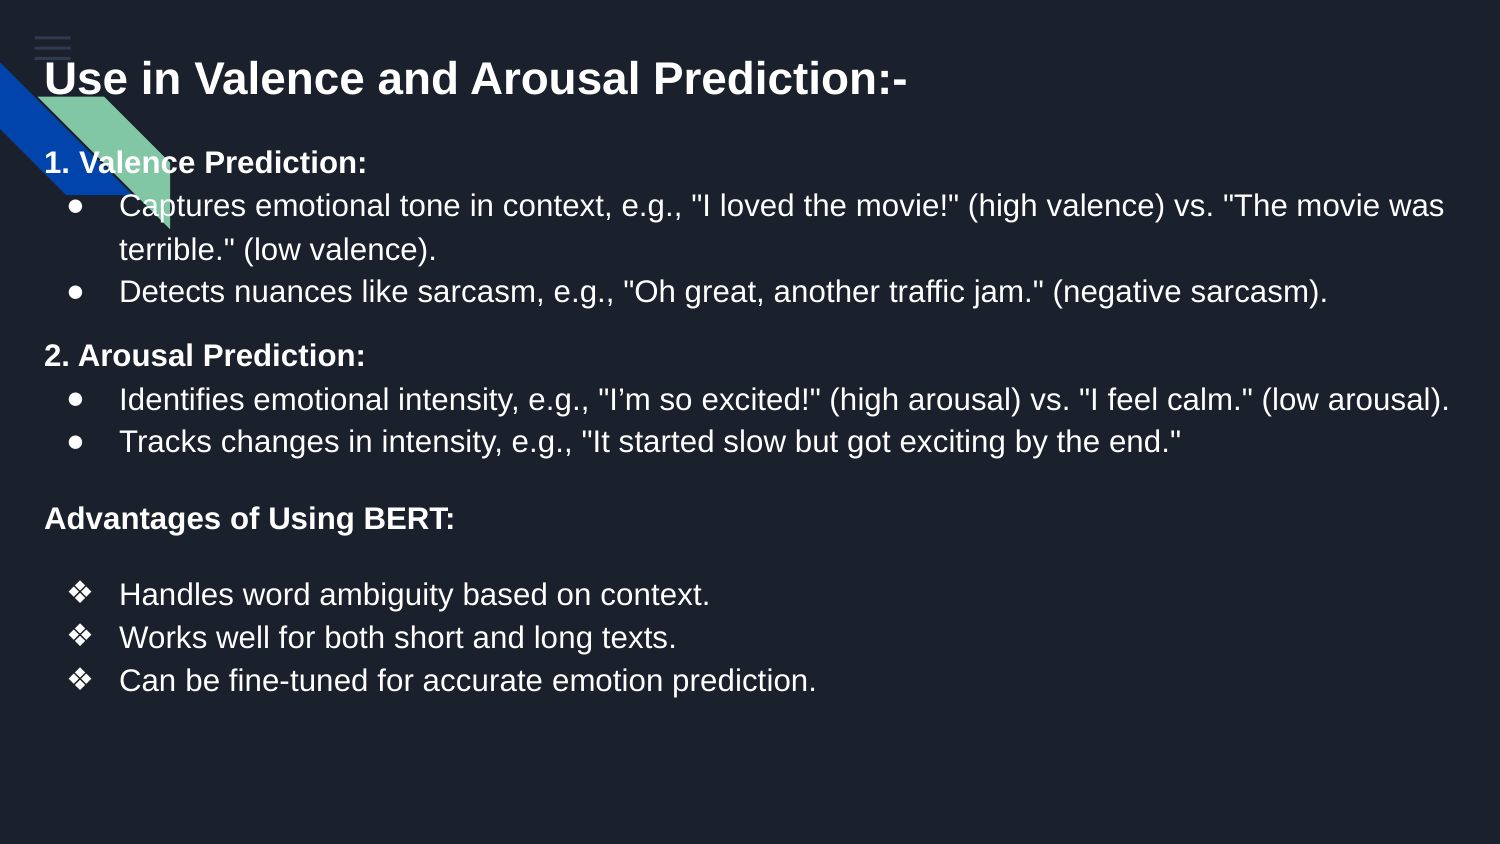

Use in Valence and Arousal Prediction:-
1. Valence Prediction:
Captures emotional tone in context, e.g., "I loved the movie!" (high valence) vs. "The movie was terrible." (low valence).
Detects nuances like sarcasm, e.g., "Oh great, another traffic jam." (negative sarcasm).
2. Arousal Prediction:
Identifies emotional intensity, e.g., "I’m so excited!" (high arousal) vs. "I feel calm." (low arousal).
Tracks changes in intensity, e.g., "It started slow but got exciting by the end."
Advantages of Using BERT:
Handles word ambiguity based on context.
Works well for both short and long texts.
Can be fine-tuned for accurate emotion prediction.